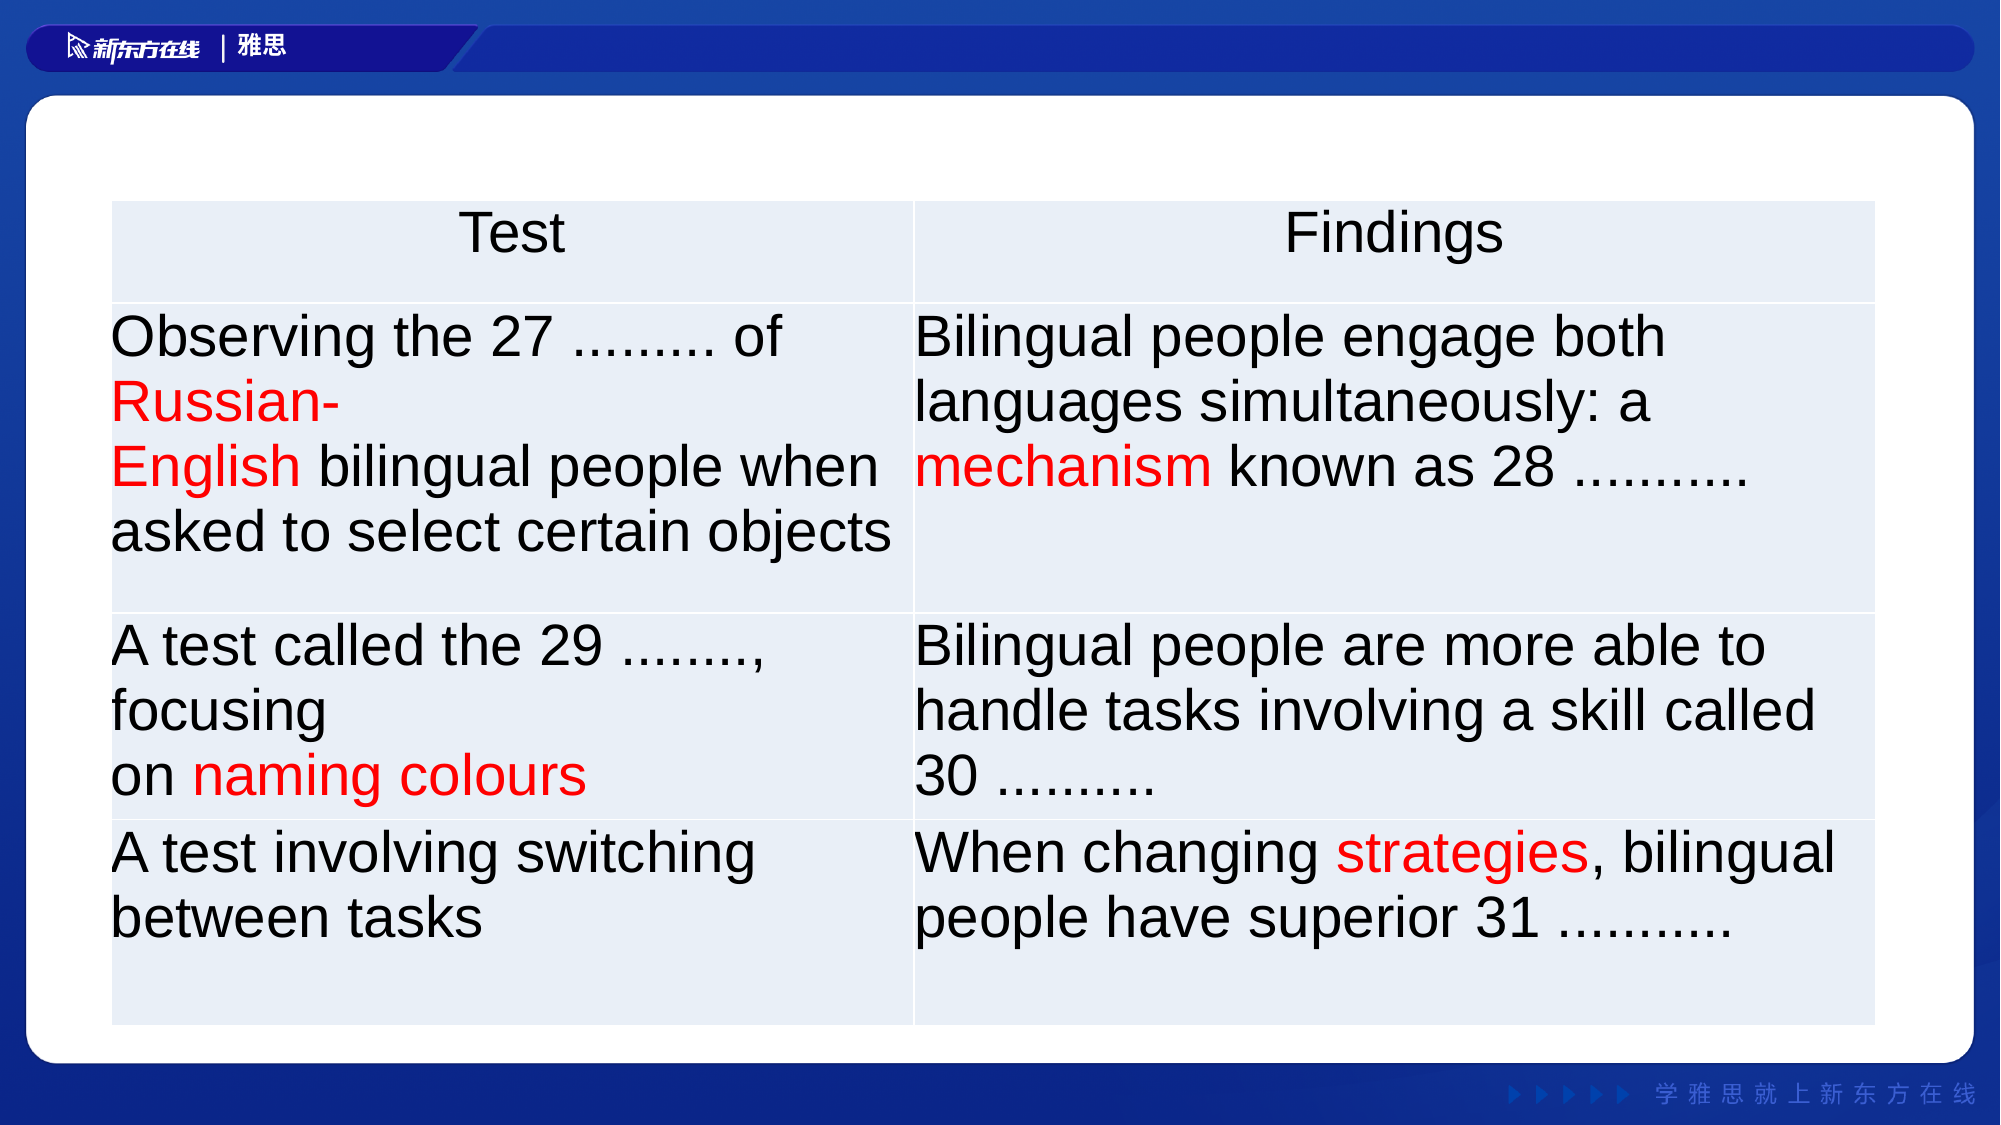

| Test | Findings |
| --- | --- |
| Observing the 27 ......... of Russian- English bilingual people when asked to select certain objects | Bilingual people engage both languages simultaneously: a mechanism known as 28 ........... |
| A test called the 29 ........, focusing on naming colours | Bilingual people are more able to handle tasks involving a skill called 30 .......... |
| A test involving switching between tasks | When changing strategies, bilingual people have superior 31 ........... |